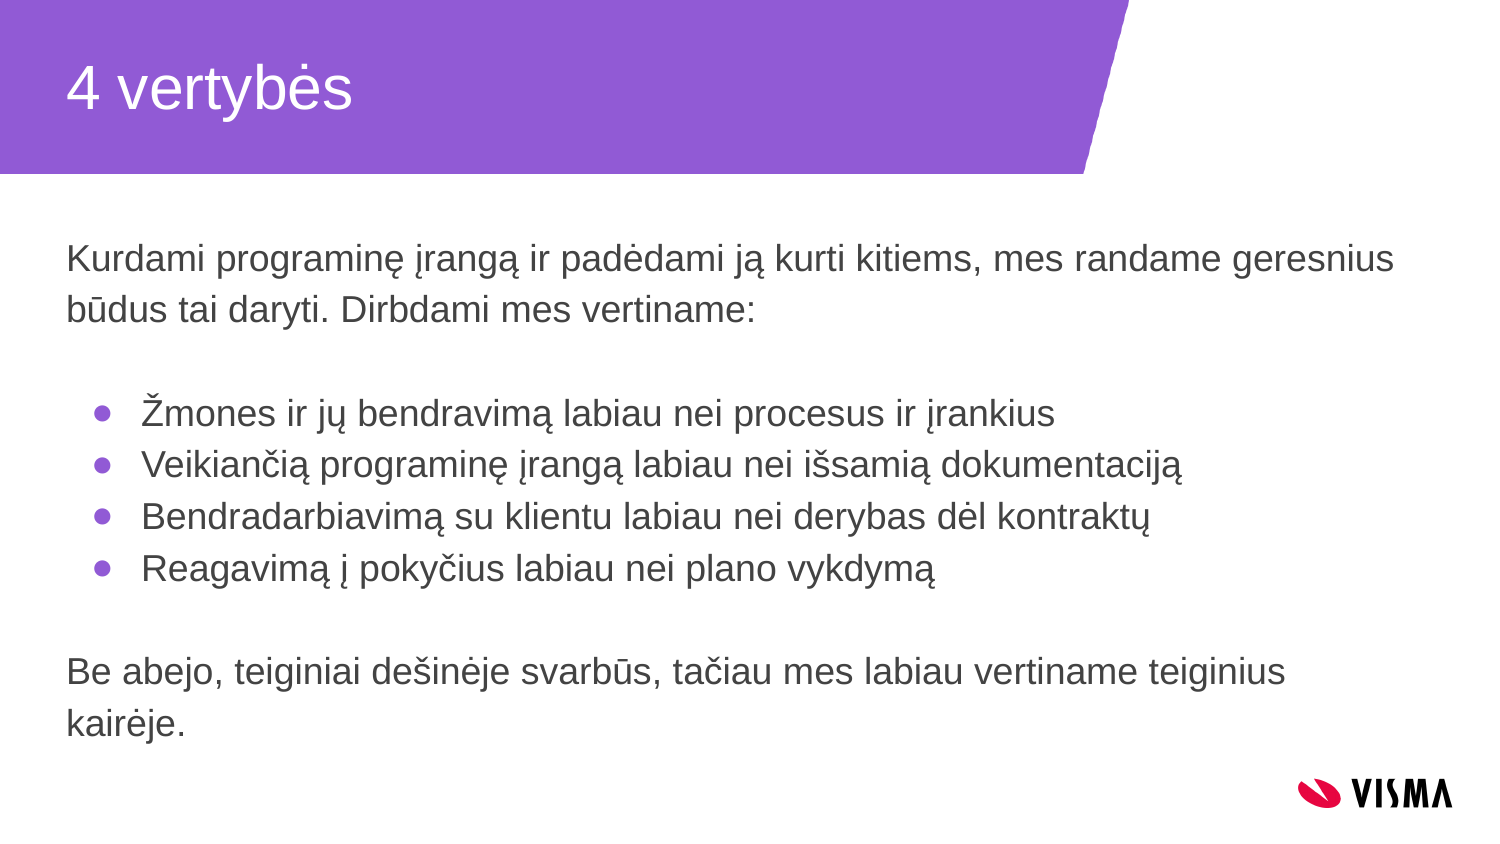

# 4 vertybės
Kurdami programinę įrangą ir padėdami ją kurti kitiems, mes randame geresnius būdus tai daryti. Dirbdami mes vertiname:

Žmones ir jų bendravimą labiau nei procesus ir įrankius
Veikiančią programinę įrangą labiau nei išsamią dokumentaciją
Bendradarbiavimą su klientu labiau nei derybas dėl kontraktų
Reagavimą į pokyčius labiau nei plano vykdymą

Be abejo, teiginiai dešinėje svarbūs, tačiau mes labiau vertiname teiginius kairėje.